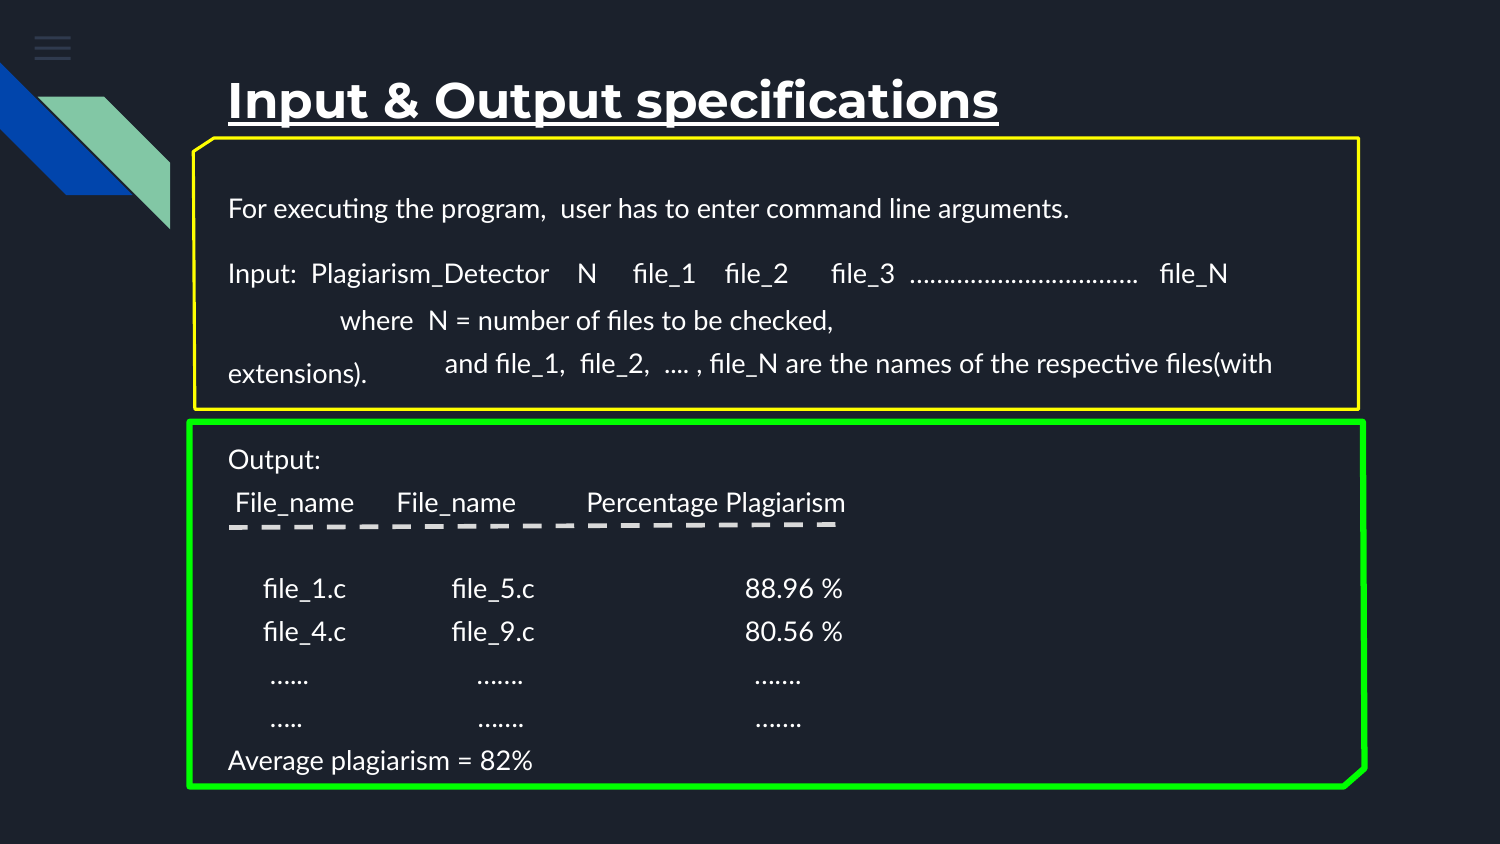

# Input & Output specifications

For executing the program,  user has to enter command line arguments.
Input:  Plagiarism_Detector    N     file_1    file_2      file_3  …………………………….   file_N
                where  N = number of files to be checked,
                               and file_1,  file_2,  .... , file_N are the names of the respective files(with extensions).

Output:
 File_name      File_name          Percentage Plagiarism

     file_1.c               file_5.c                              88.96 %
     file_4.c               file_9.c                              80.56 %
      …...                        …….                                 …….
      …..                         …….                                 …….
Average plagiarism = 82%